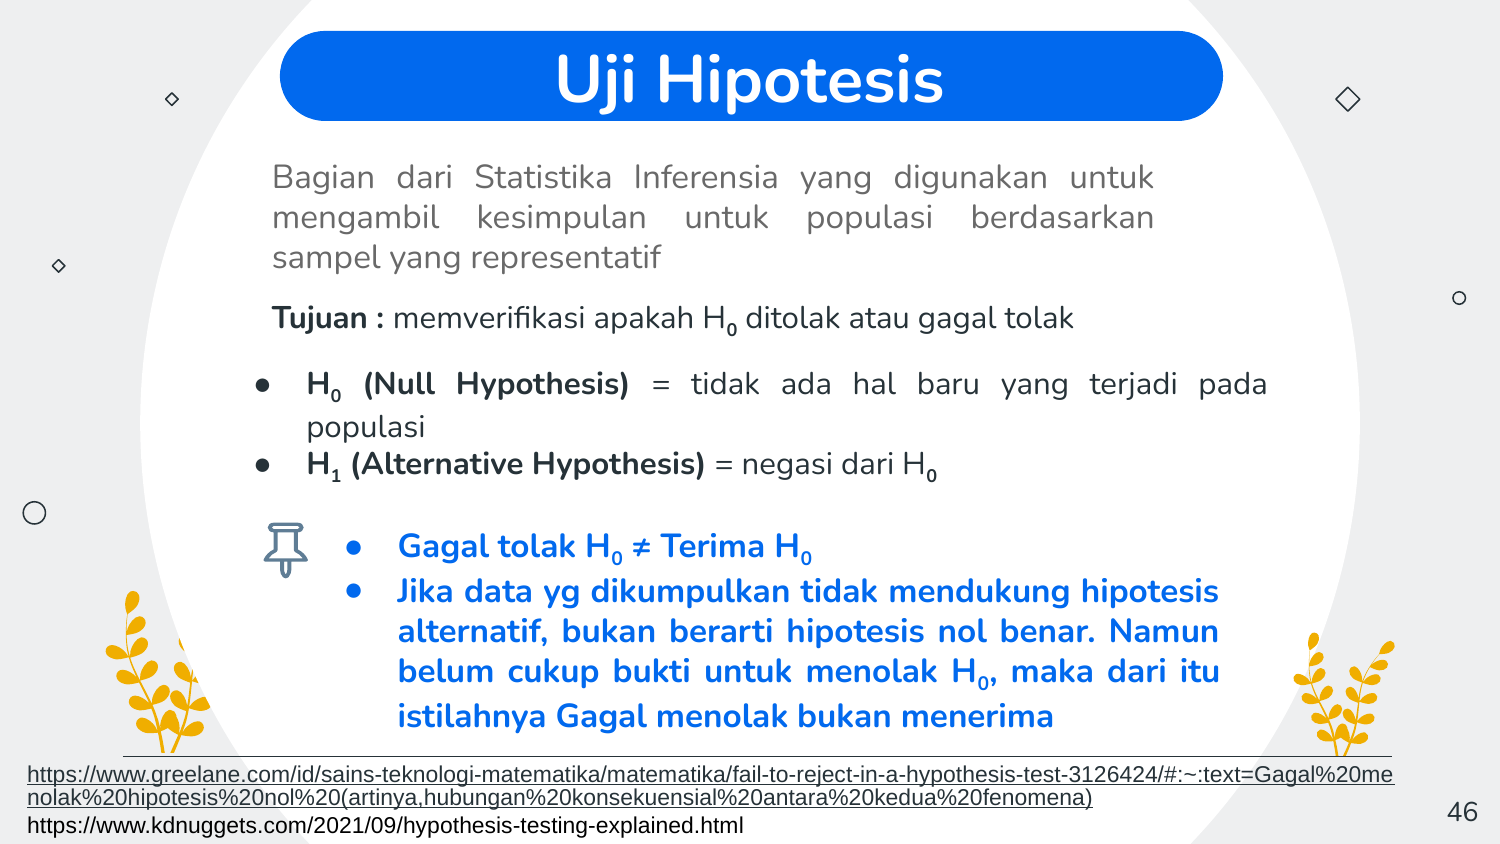

# Uji Hipotesis
Bagian dari Statistika Inferensia yang digunakan untuk mengambil kesimpulan untuk populasi berdasarkan sampel yang representatif
Tujuan : memverifikasi apakah H0 ditolak atau gagal tolak
H0 (Null Hypothesis) = tidak ada hal baru yang terjadi pada populasi
H1 (Alternative Hypothesis) = negasi dari H0

Gagal tolak H0 ≠ Terima H0
Jika data yg dikumpulkan tidak mendukung hipotesis alternatif, bukan berarti hipotesis nol benar. Namun belum cukup bukti untuk menolak H0, maka dari itu istilahnya Gagal menolak bukan menerima

https://www.greelane.com/id/sains-teknologi-matematika/matematika/fail-to-reject-in-a-hypothesis-test-3126424/#:~:text=Gagal%20menolak%20hipotesis%20nol%20(artinya,hubungan%20konsekuensial%20antara%20kedua%20fenomena)
https://www.kdnuggets.com/2021/09/hypothesis-testing-explained.html
46